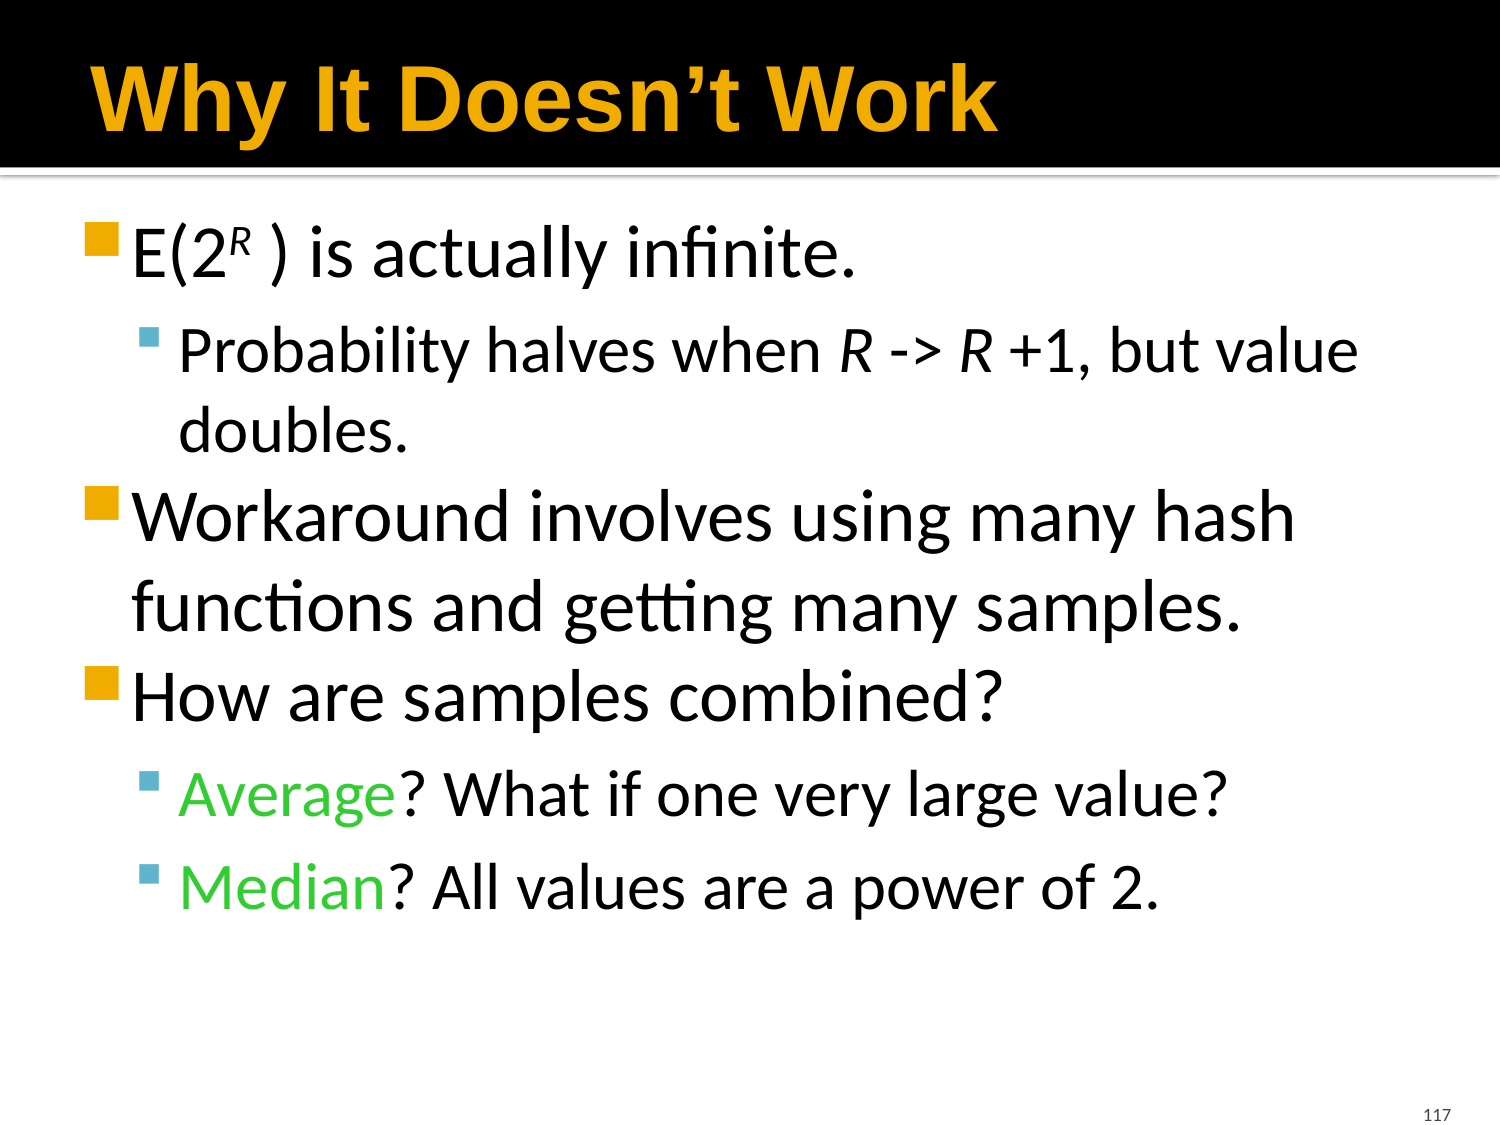

# Why It Doesn’t Work
E(2R ) is actually infinite.
Probability halves when R -> R +1, but value doubles.
Workaround involves using many hash functions and getting many samples.
How are samples combined?
Average? What if one very large value?
Median? All values are a power of 2.
117